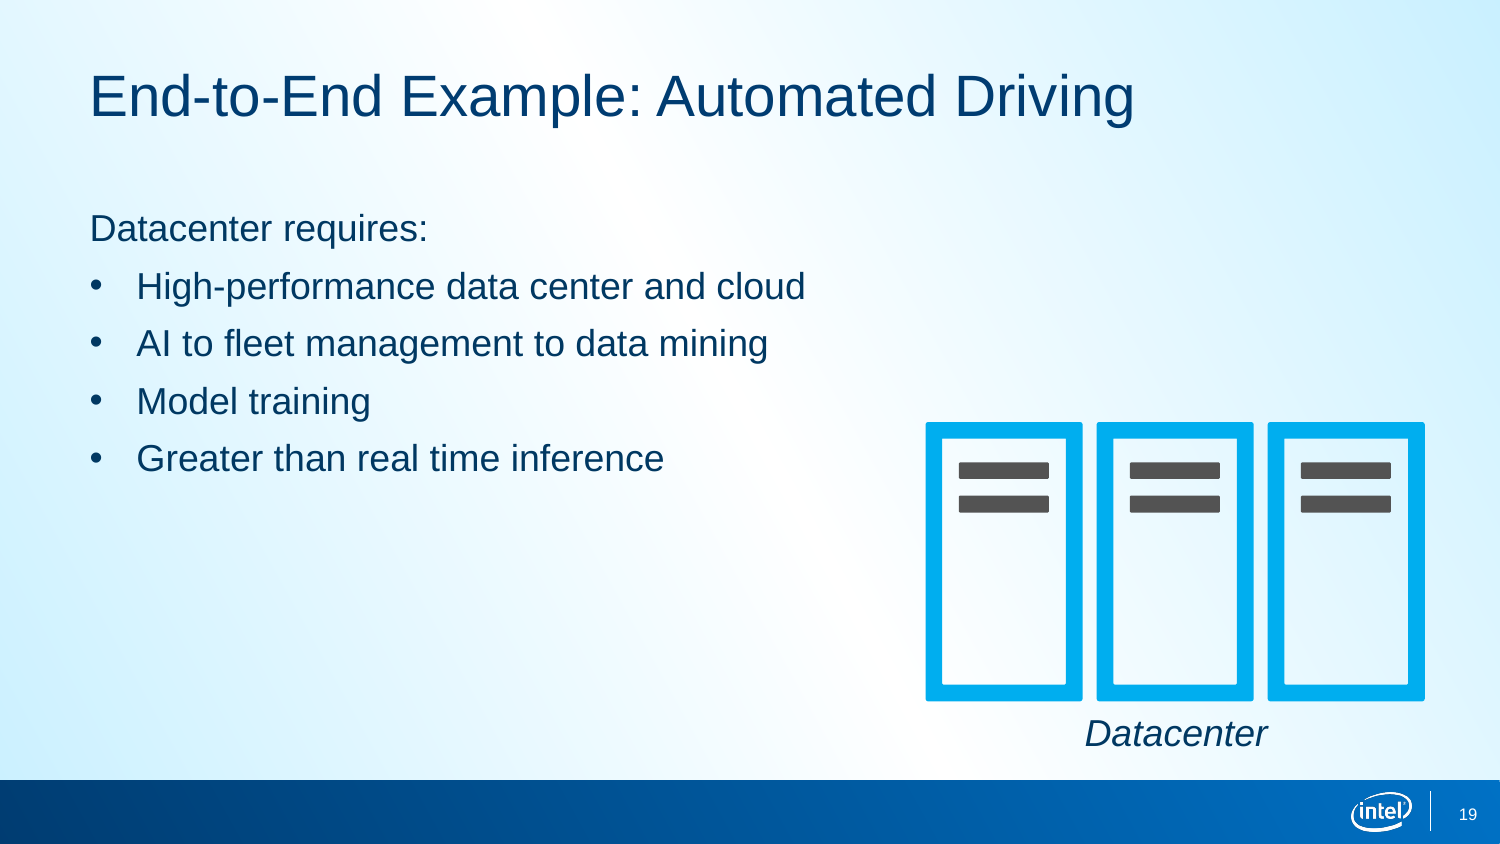

End-to-End Example: Automated Driving
Datacenter requires:
High-performance data center and cloud
AI to fleet management to data mining
Model training
Greater than real time inference

Datacenter
19